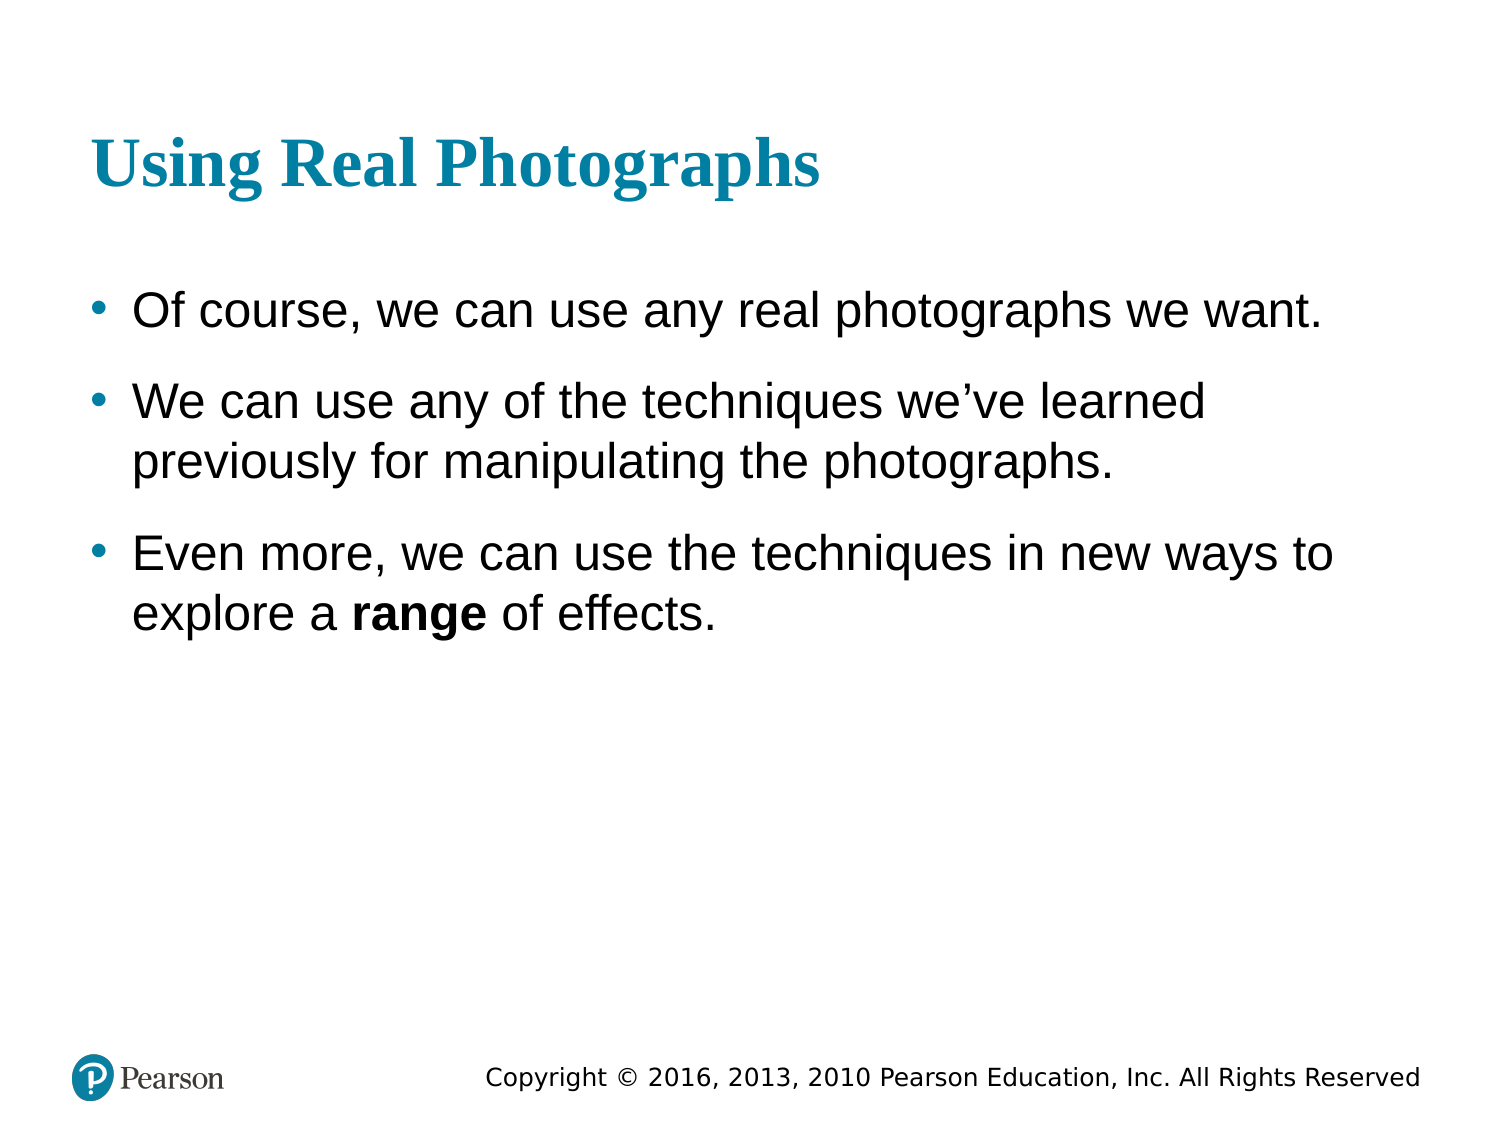

# Using Real Photographs
Of course, we can use any real photographs we want.
We can use any of the techniques we’ve learned previously for manipulating the photographs.
Even more, we can use the techniques in new ways to explore a range of effects.